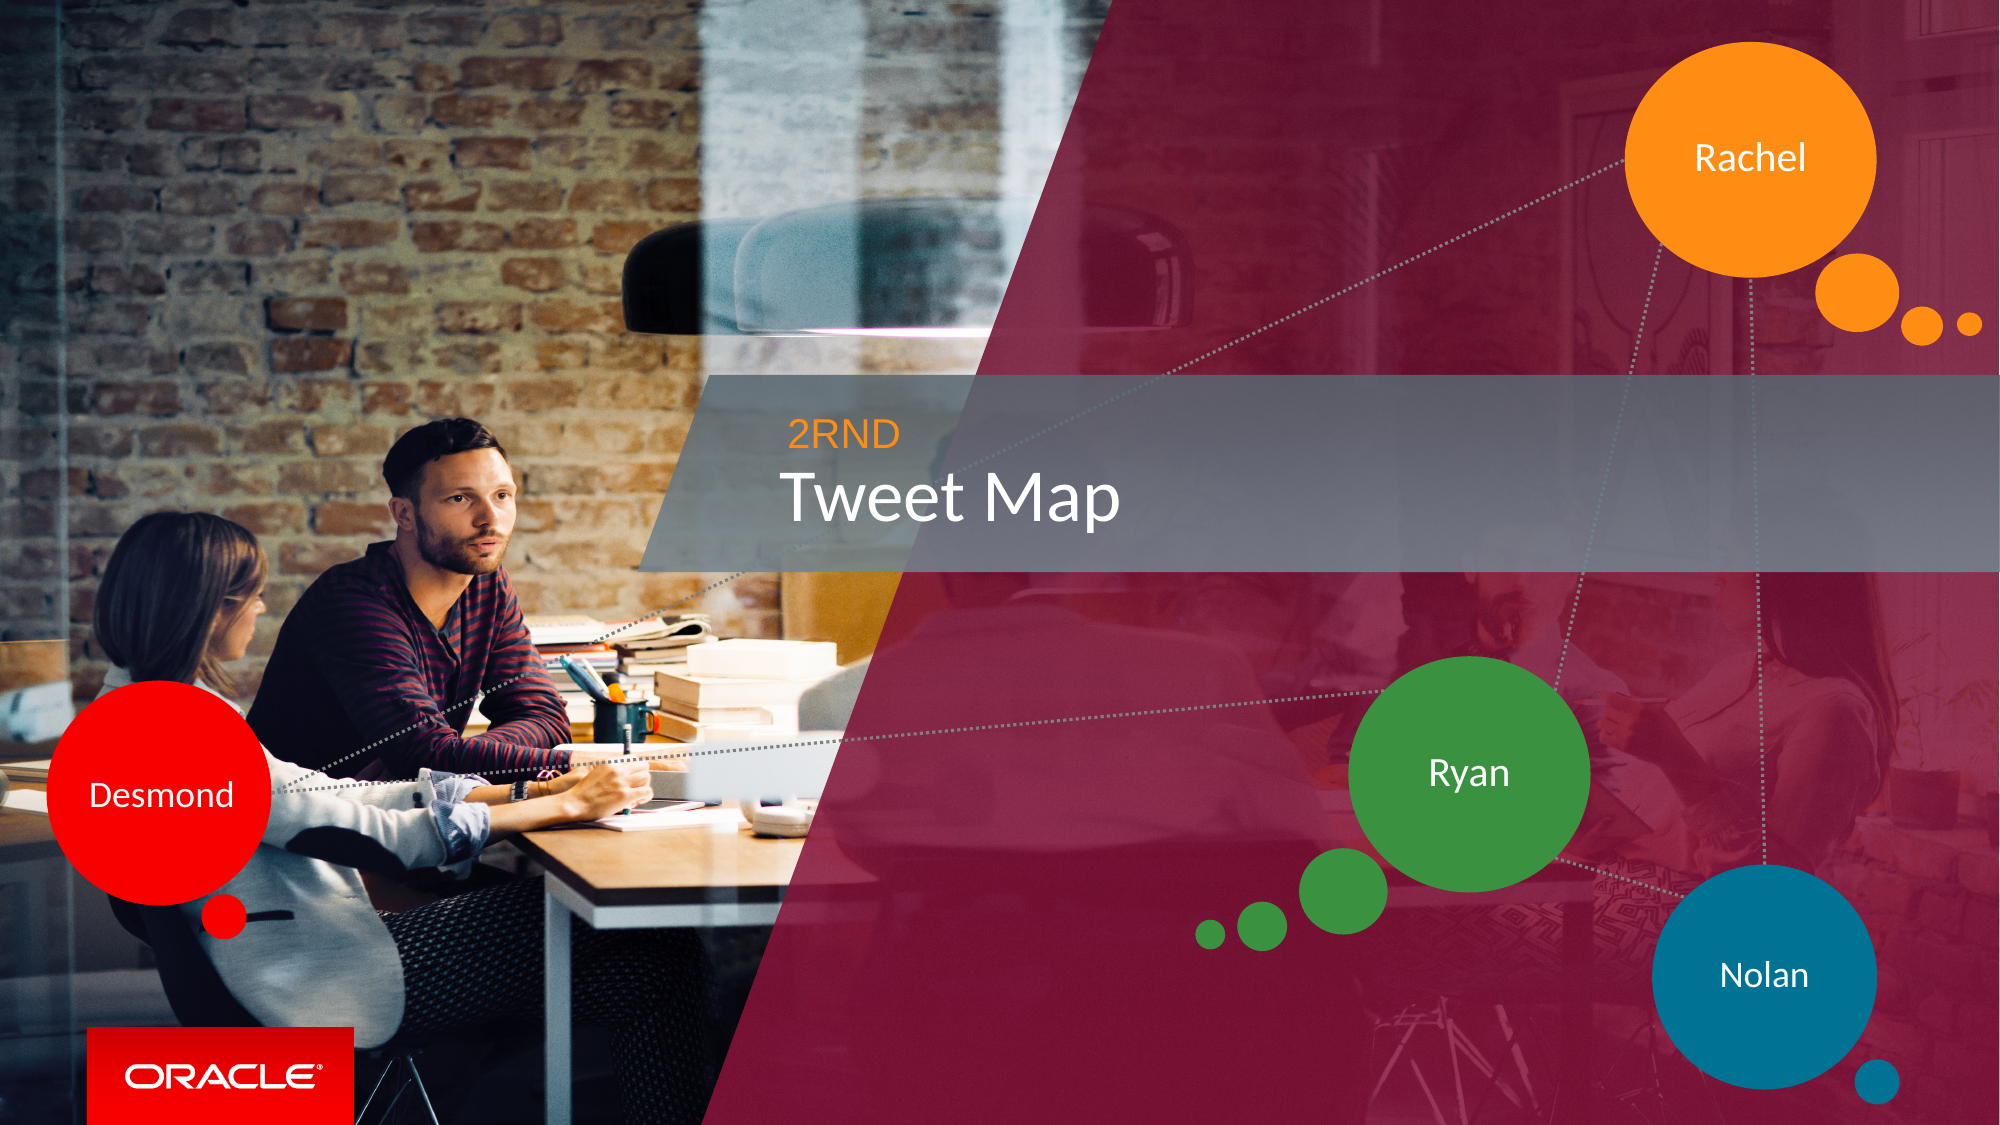

Rachel

2RND
Tweet Map
Ryan

Desmond
Nolan